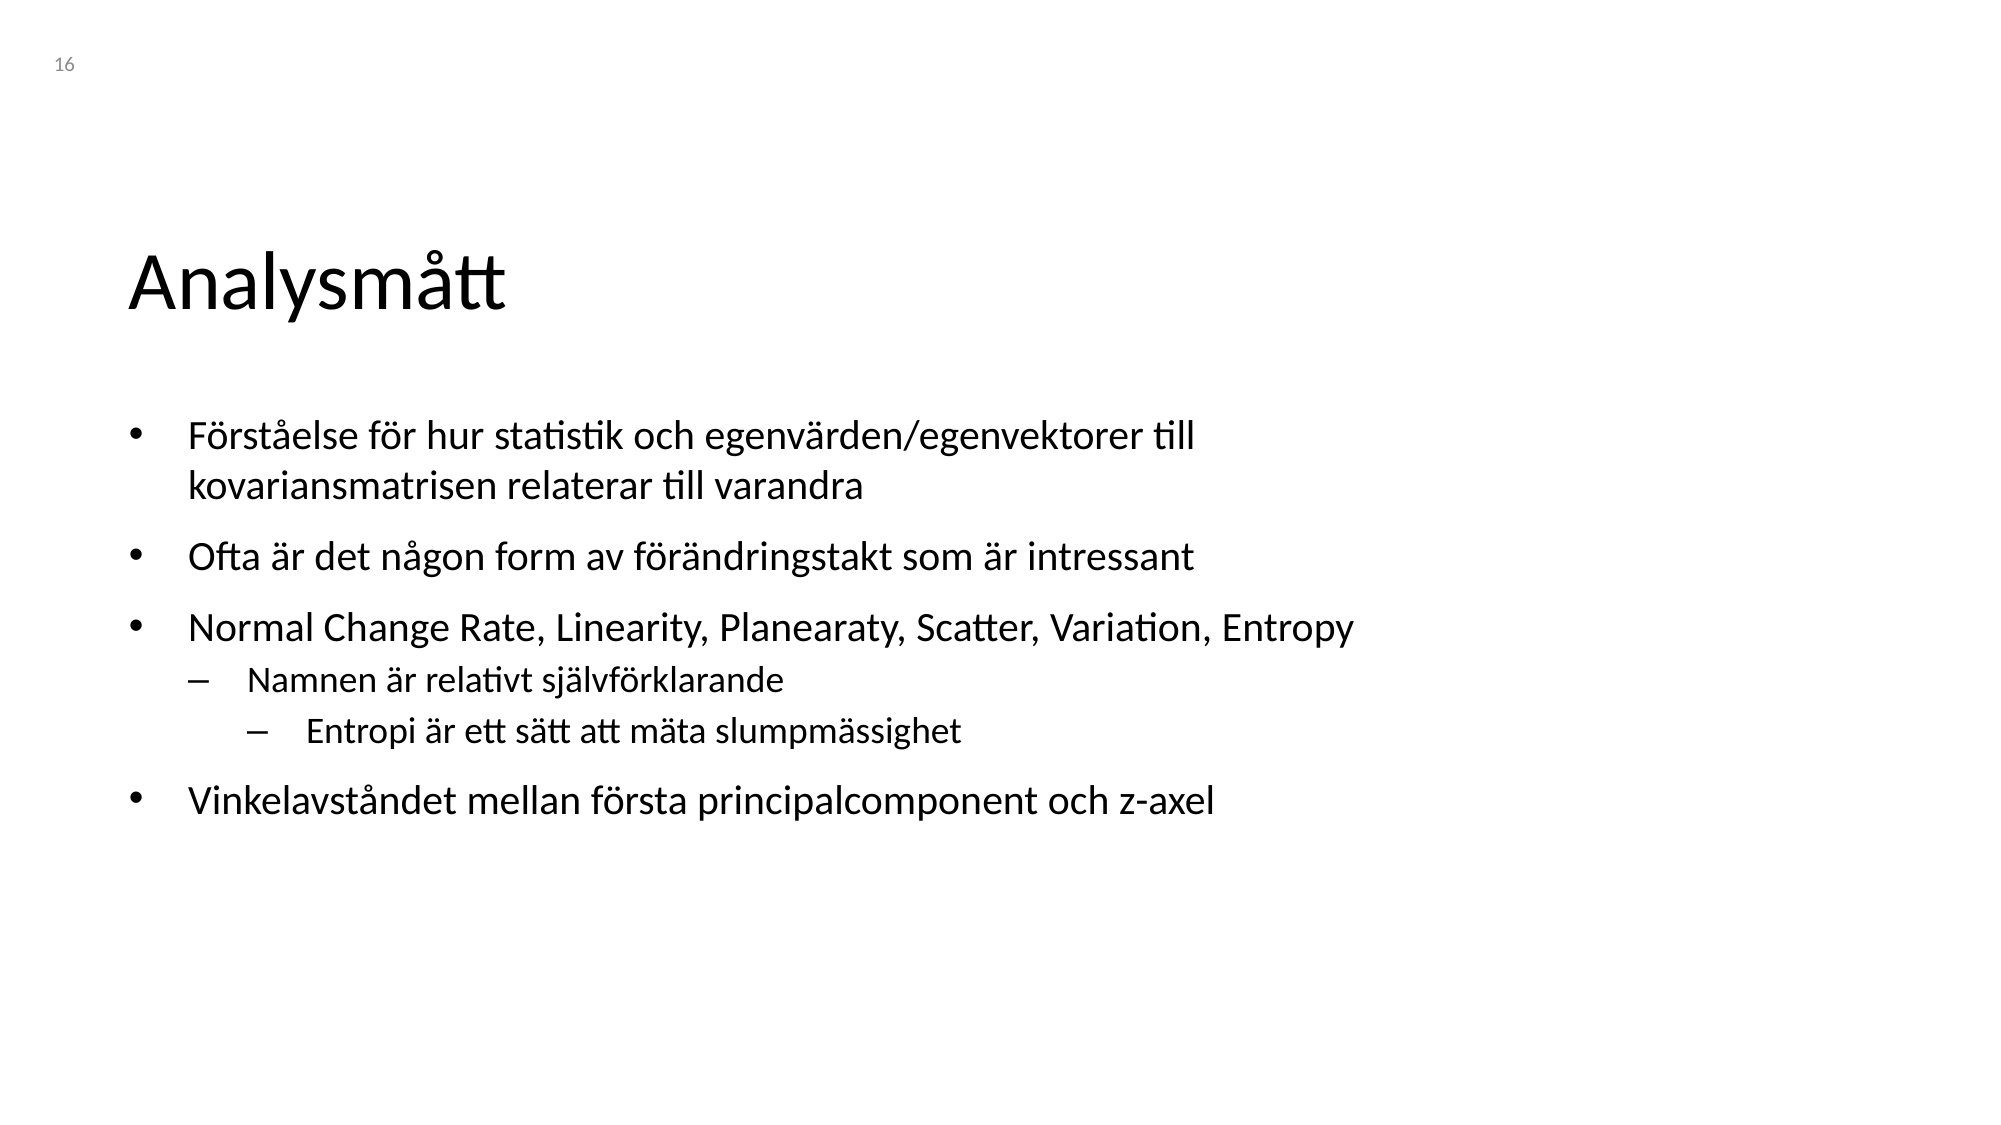

16

# Analysmått

Förståelse för hur statistik och egenvärden/egenvektorer till kovariansmatrisen relaterar till varandra
Ofta är det någon form av förändringstakt som är intressant
Normal Change Rate, Linearity, Planearaty, Scatter, Variation, Entropy
Namnen är relativt självförklarande
Entropi är ett sätt att mäta slumpmässighet
Vinkelavståndet mellan första principalcomponent och z-axel